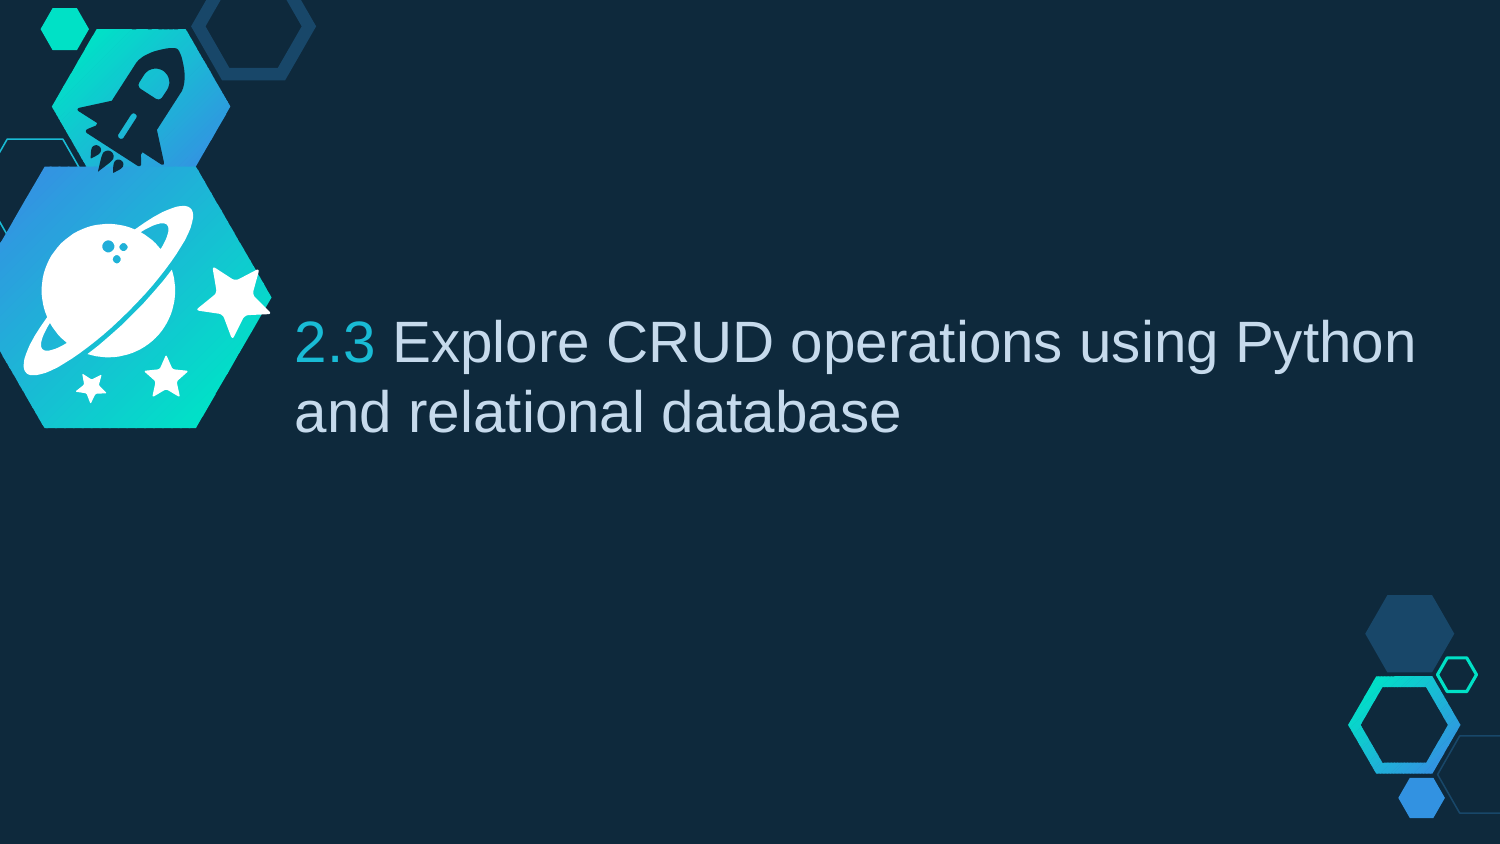

2.3 Explore CRUD operations using Python and relational database